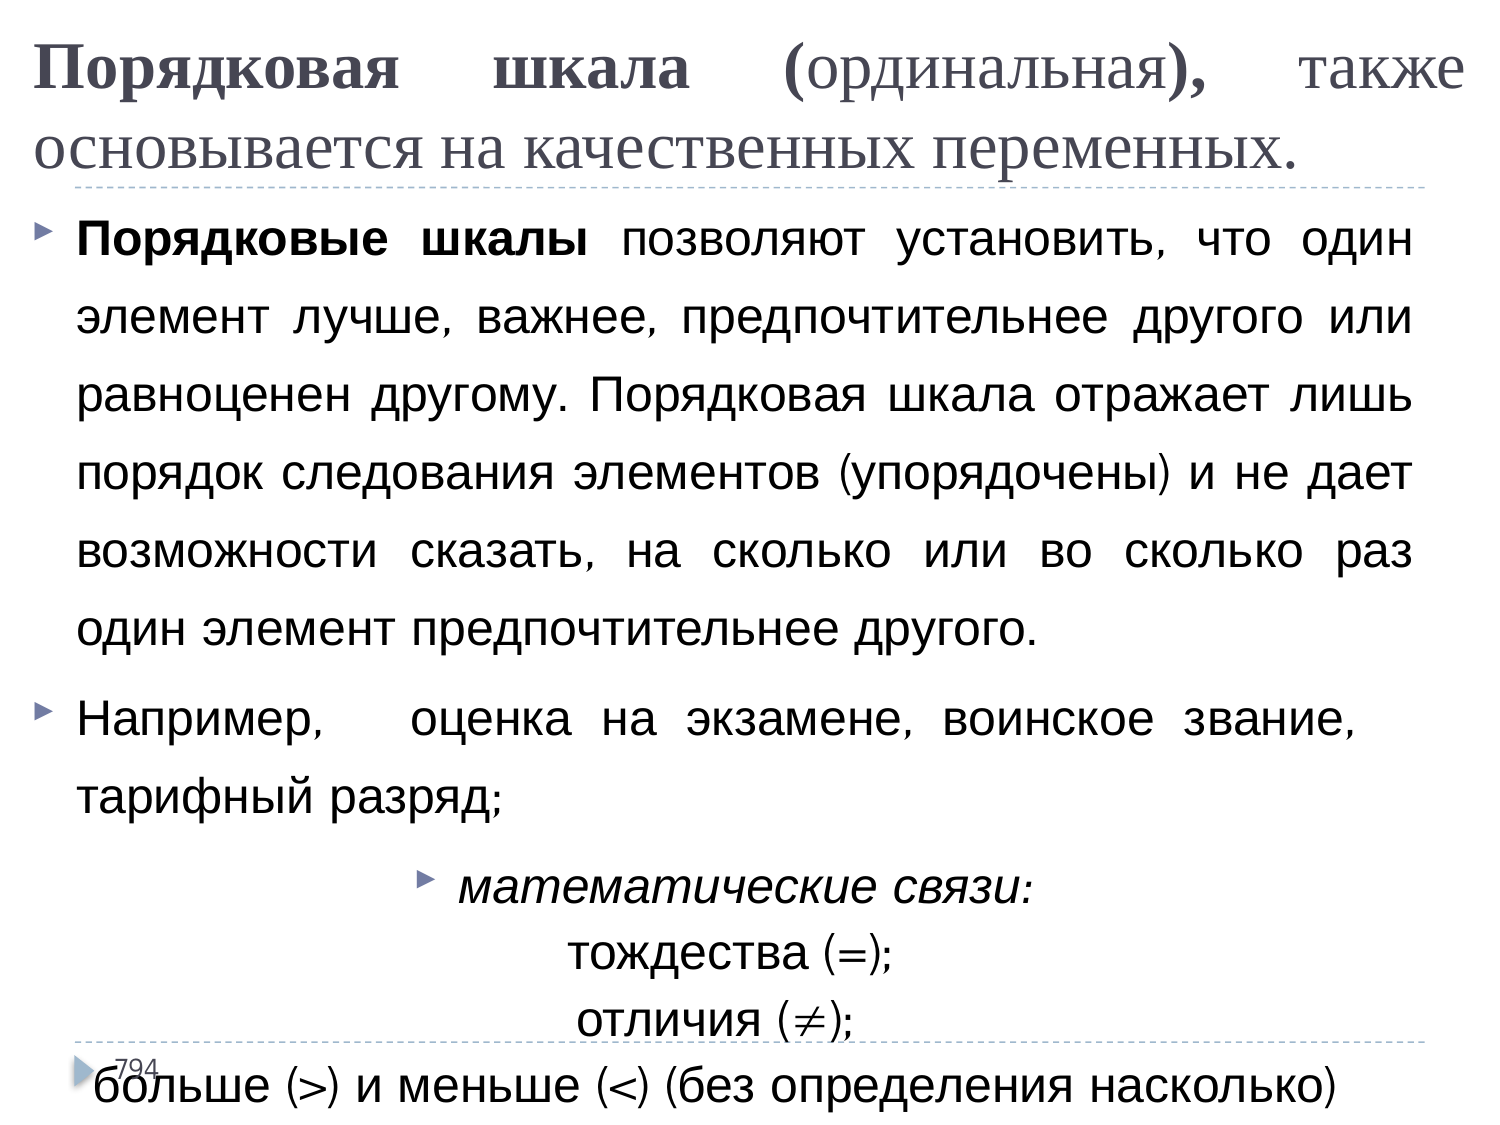

# Порядковая шкала (ординальная), также основывается на качественных переменных.
Порядковые шкалы позволяют установить, что один элемент лучше, важнее, предпочтительнее другого или равноценен другому. Порядковая шкала отражает лишь порядок следования элементов (упорядочены) и не дает возможности сказать, на сколько или во сколько раз один элемент предпочтительнее другого.
Например,   оценка на экзамене, воинское звание,   тарифный разряд;
математические связи:
 тождества (=);
отличия (≠);
больше (>) и меньше (<) (без определения насколько)
794